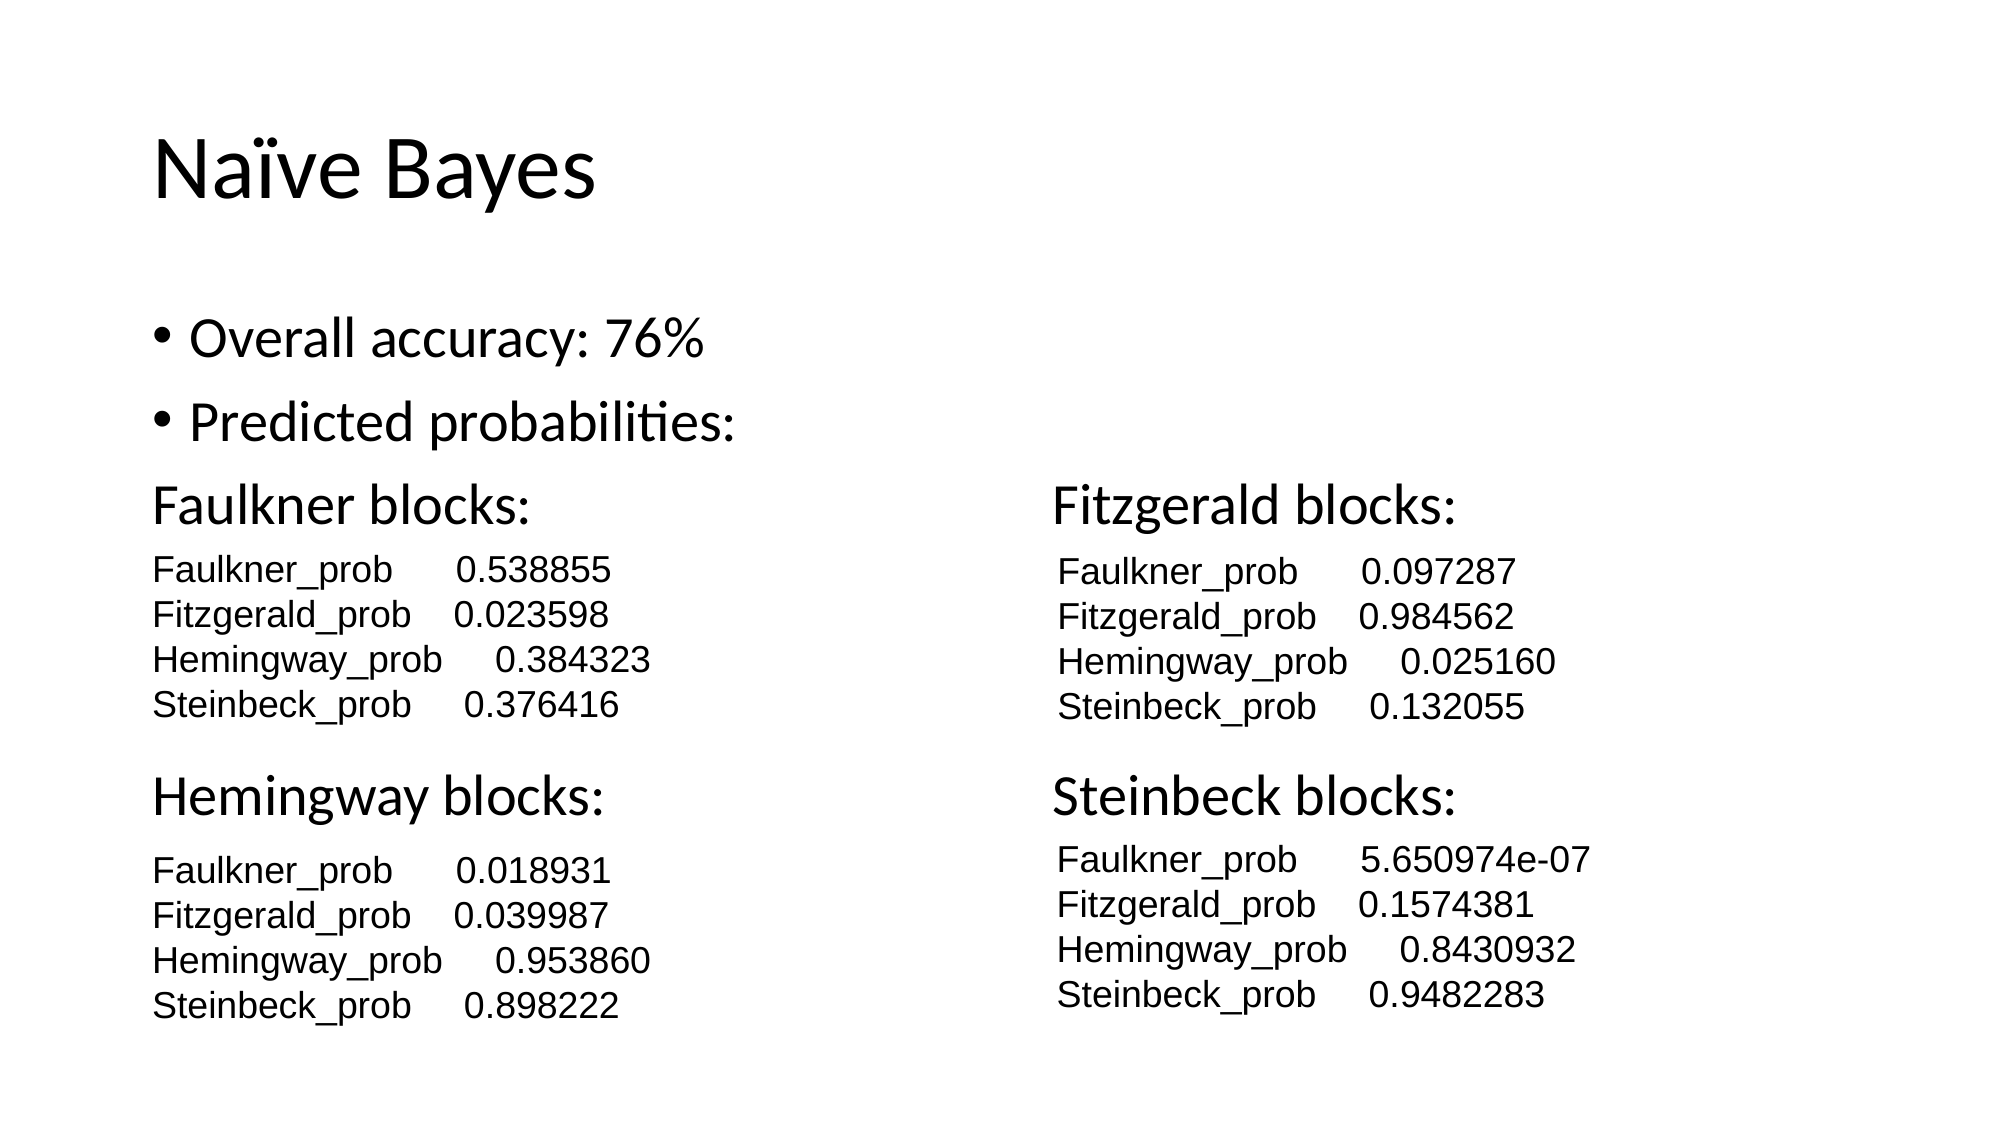

# Naïve Bayes
Overall accuracy: 76%
Predicted probabilities:
Faulkner blocks:				Fitzgerald blocks:

Hemingway blocks:			Steinbeck blocks:
Faulkner_prob      0.538855
Fitzgerald_prob    0.023598
Hemingway_prob     0.384323
Steinbeck_prob     0.376416
Faulkner_prob      0.097287
Fitzgerald_prob    0.984562
Hemingway_prob     0.025160
Steinbeck_prob     0.132055
Faulkner_prob      5.650974e-07
Fitzgerald_prob    0.1574381
Hemingway_prob     0.8430932
Steinbeck_prob     0.9482283
Faulkner_prob      0.018931
Fitzgerald_prob    0.039987
Hemingway_prob     0.953860
Steinbeck_prob     0.898222